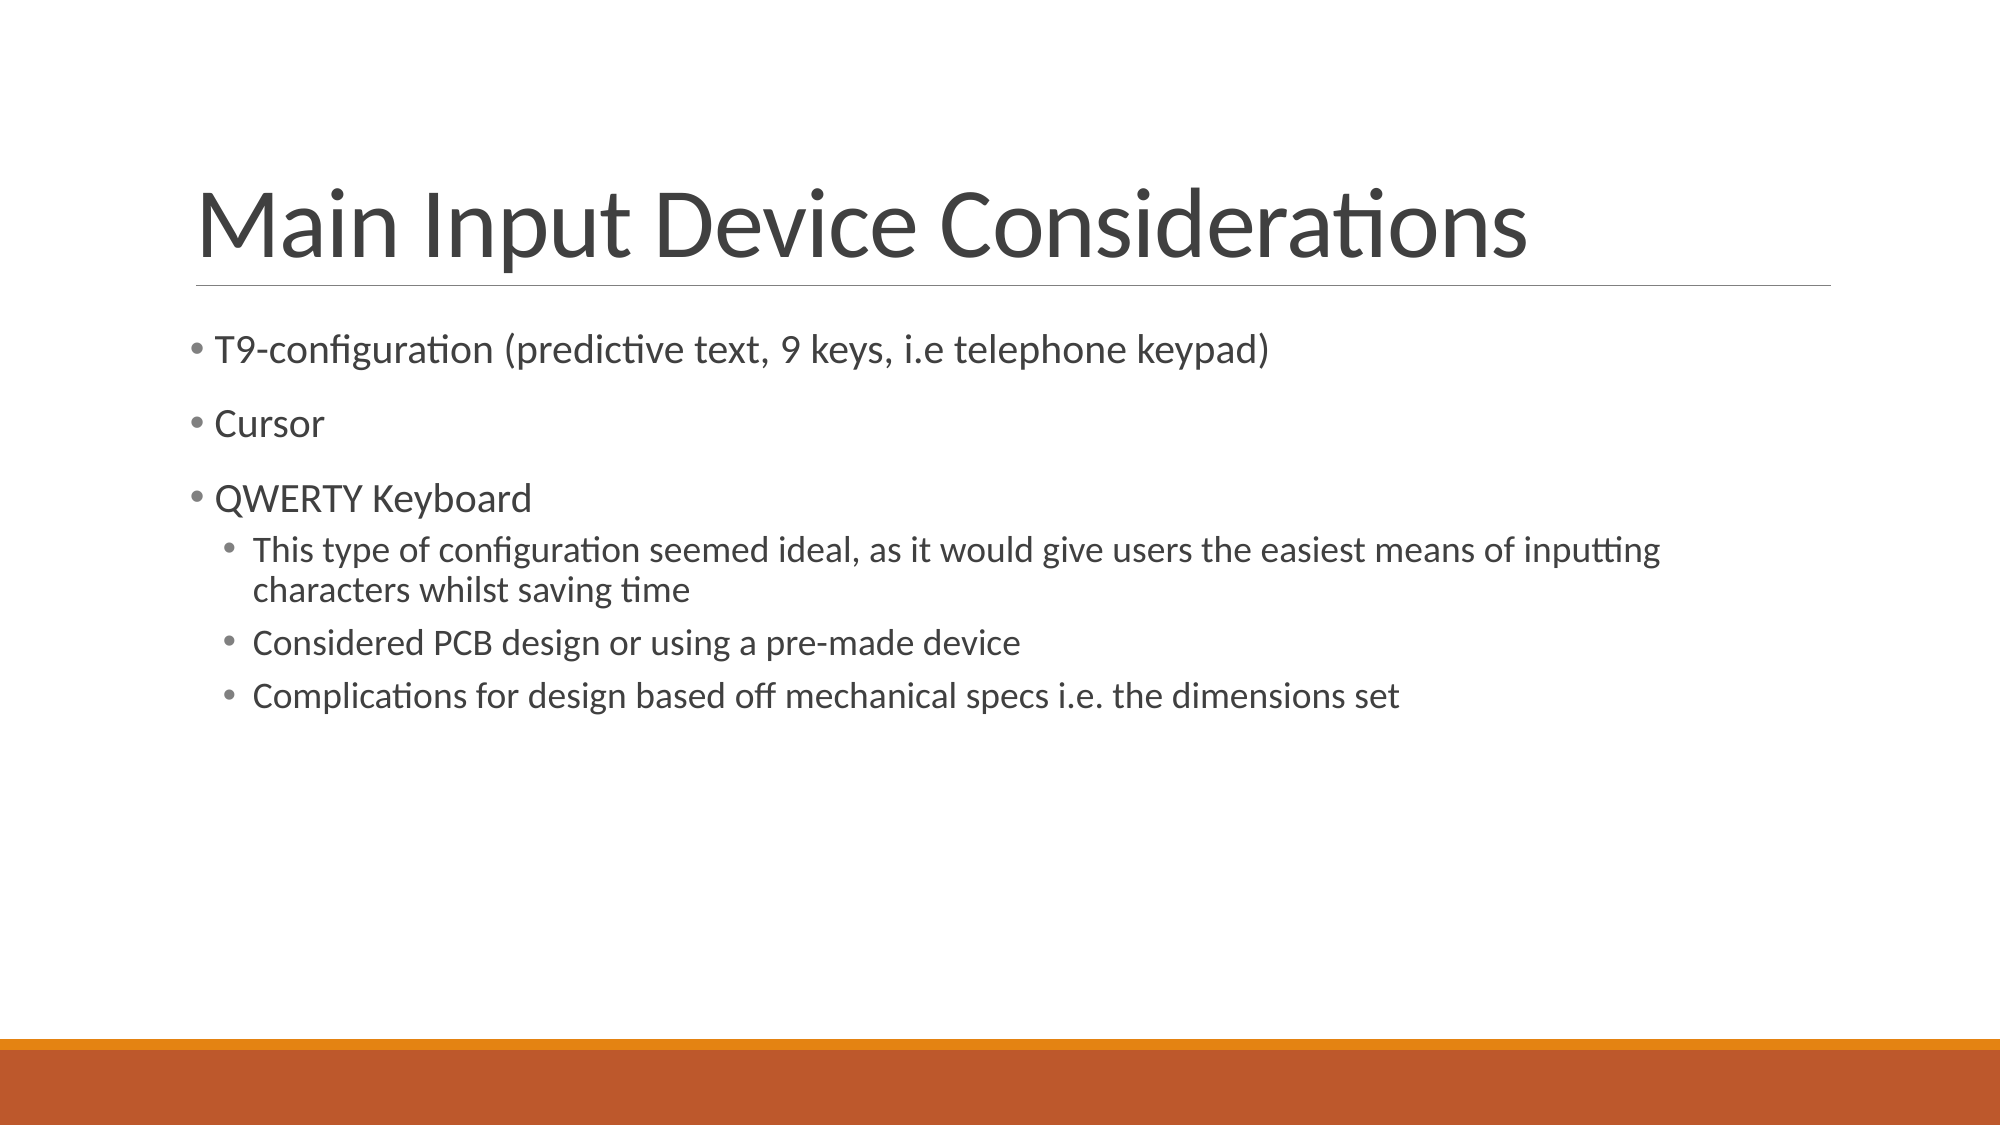

# Main Input Device Considerations
 T9-configuration (predictive text, 9 keys, i.e telephone keypad)
 Cursor
 QWERTY Keyboard
This type of configuration seemed ideal, as it would give users the easiest means of inputting characters whilst saving time
Considered PCB design or using a pre-made device
Complications for design based off mechanical specs i.e. the dimensions set